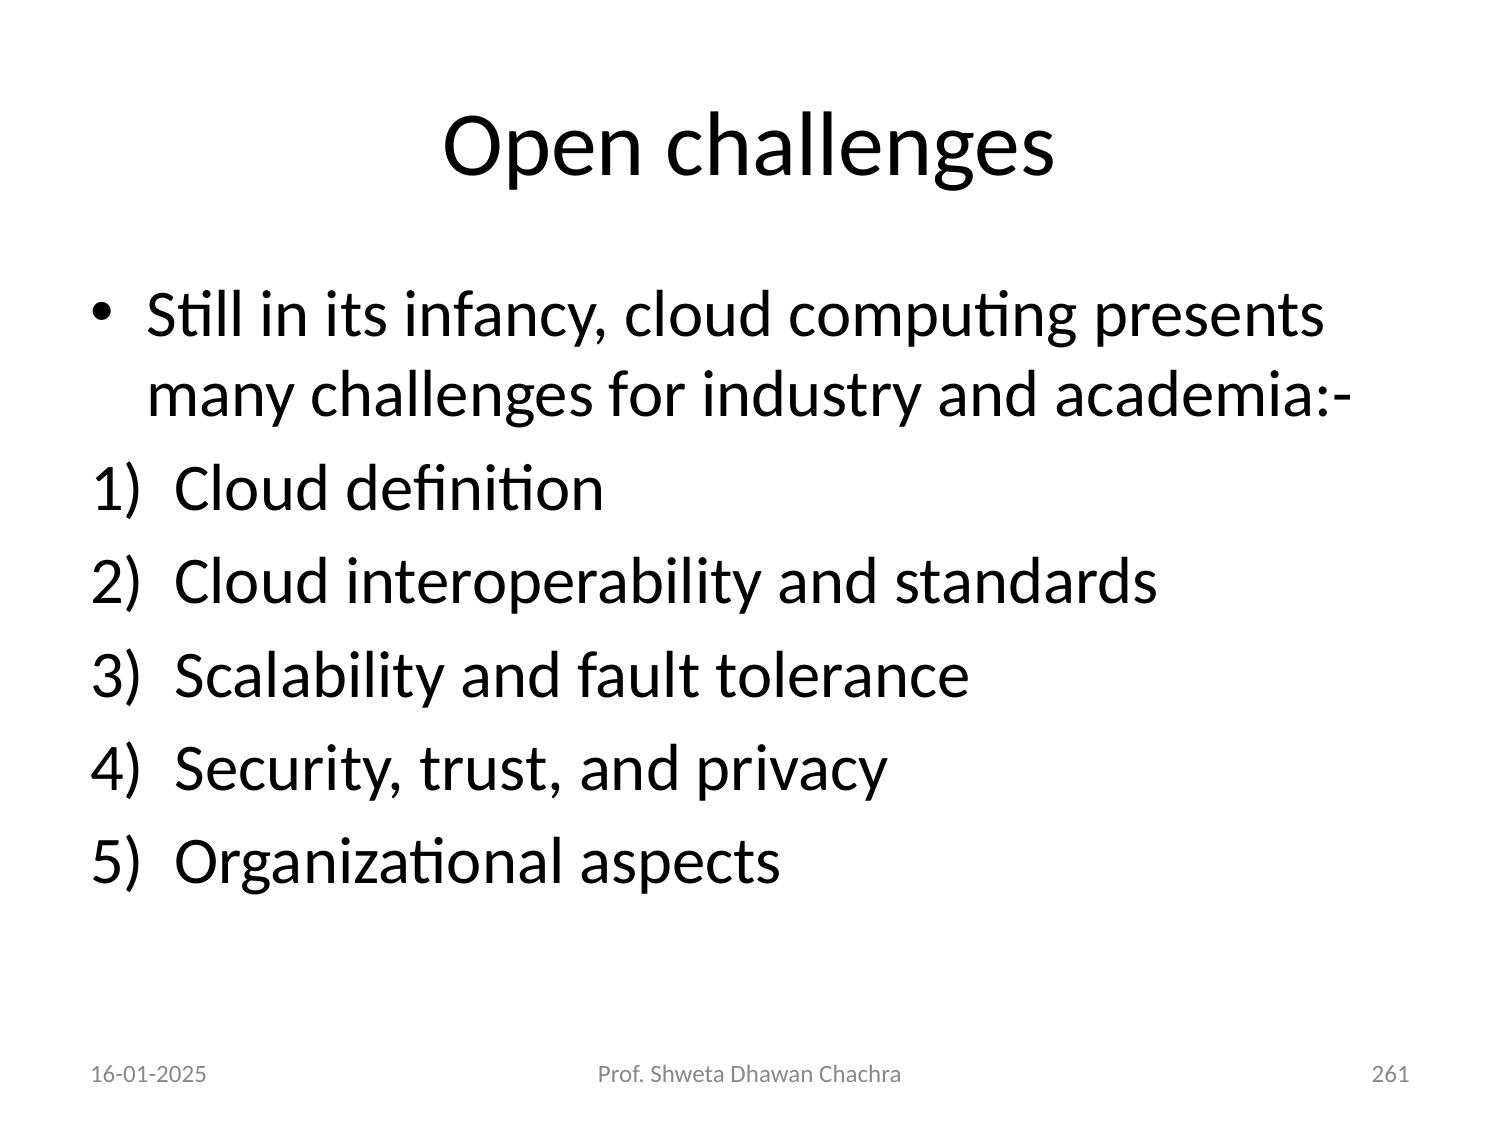

# Open challenges
Still in its infancy, cloud computing presents many challenges for industry and academia:-
Cloud definition
Cloud interoperability and standards
Scalability and fault tolerance
Security, trust, and privacy
Organizational aspects
16-01-2025
Prof. Shweta Dhawan Chachra
261